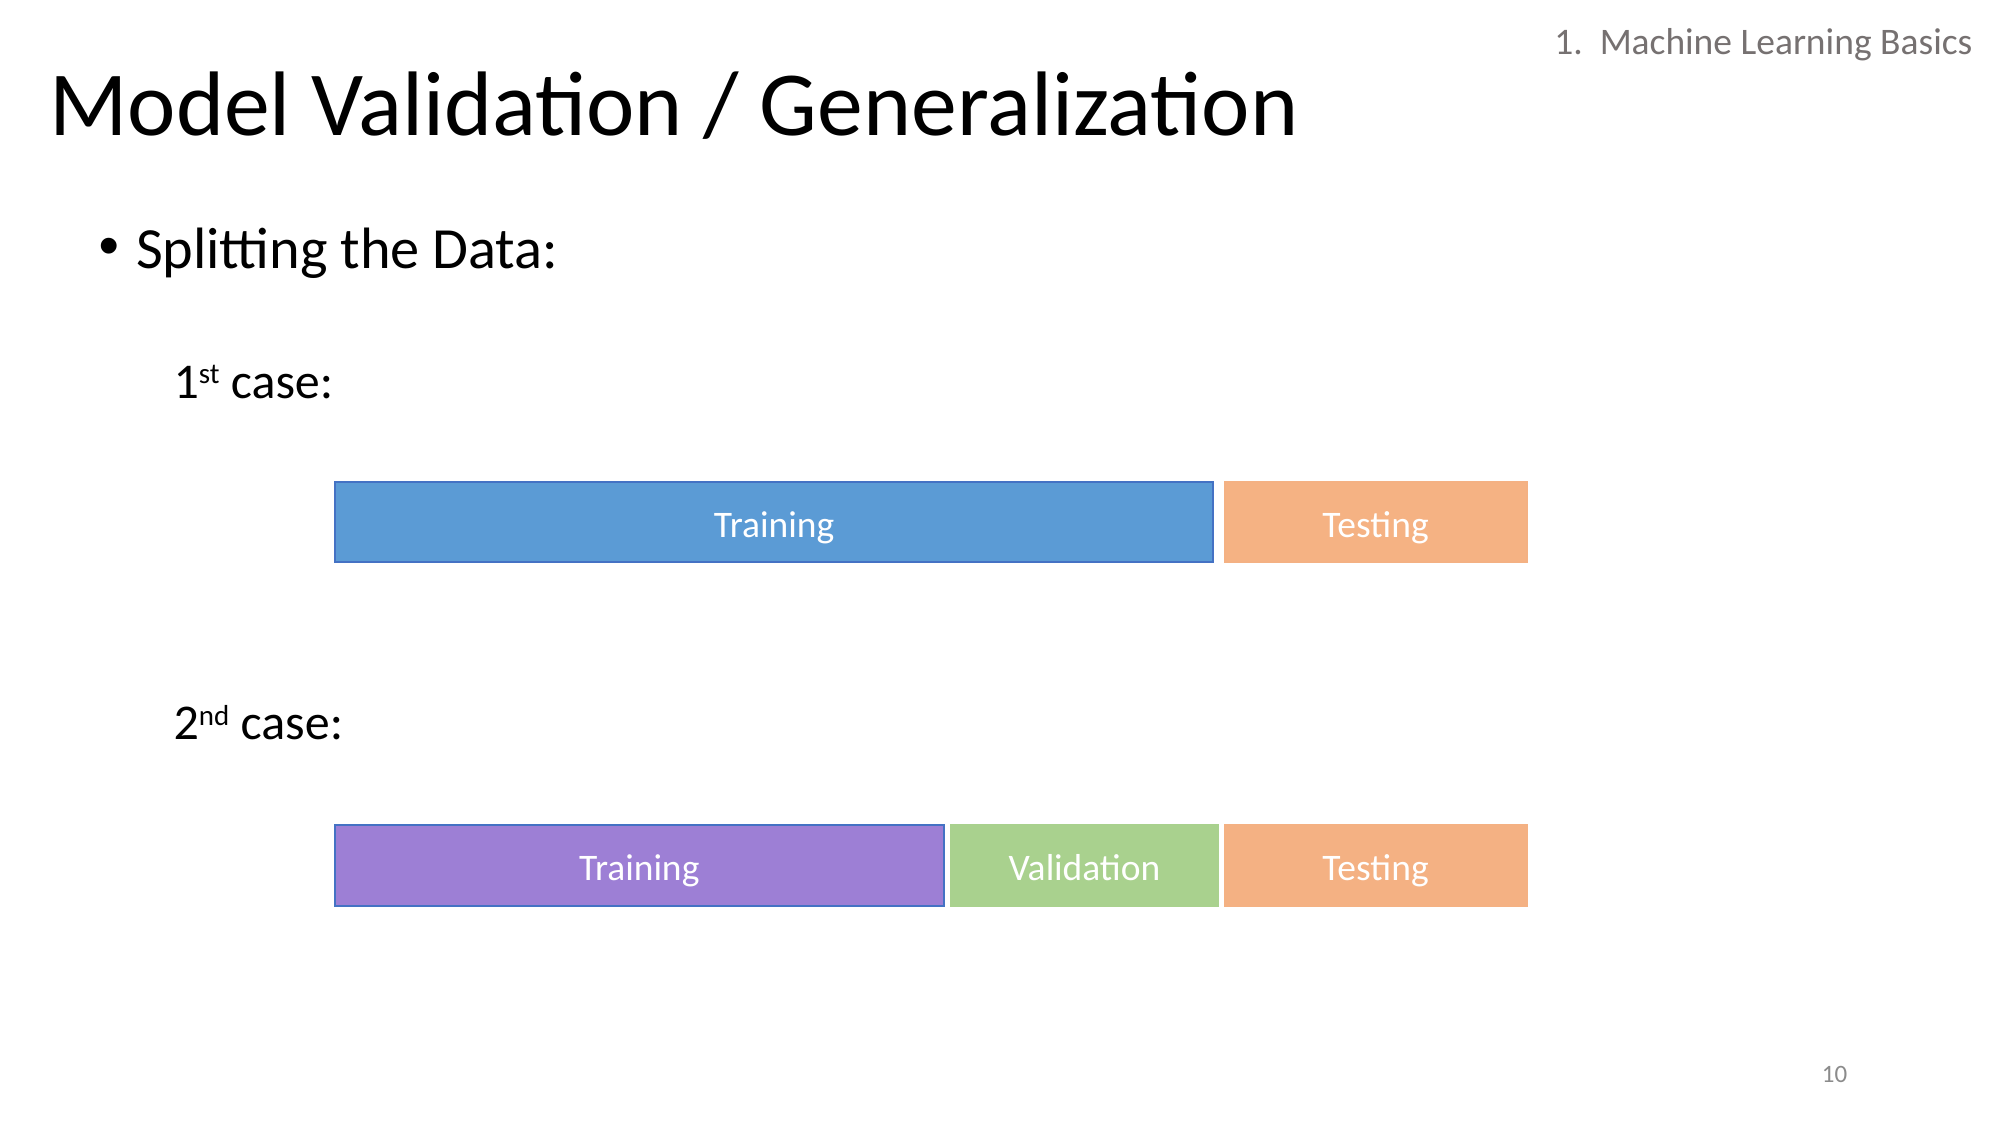

# Model Validation / Generalization
1.  Machine Learning Basics
Splitting the Data:

1st case:

2nd case:
Testing
Training
Validation
Testing
Training
10